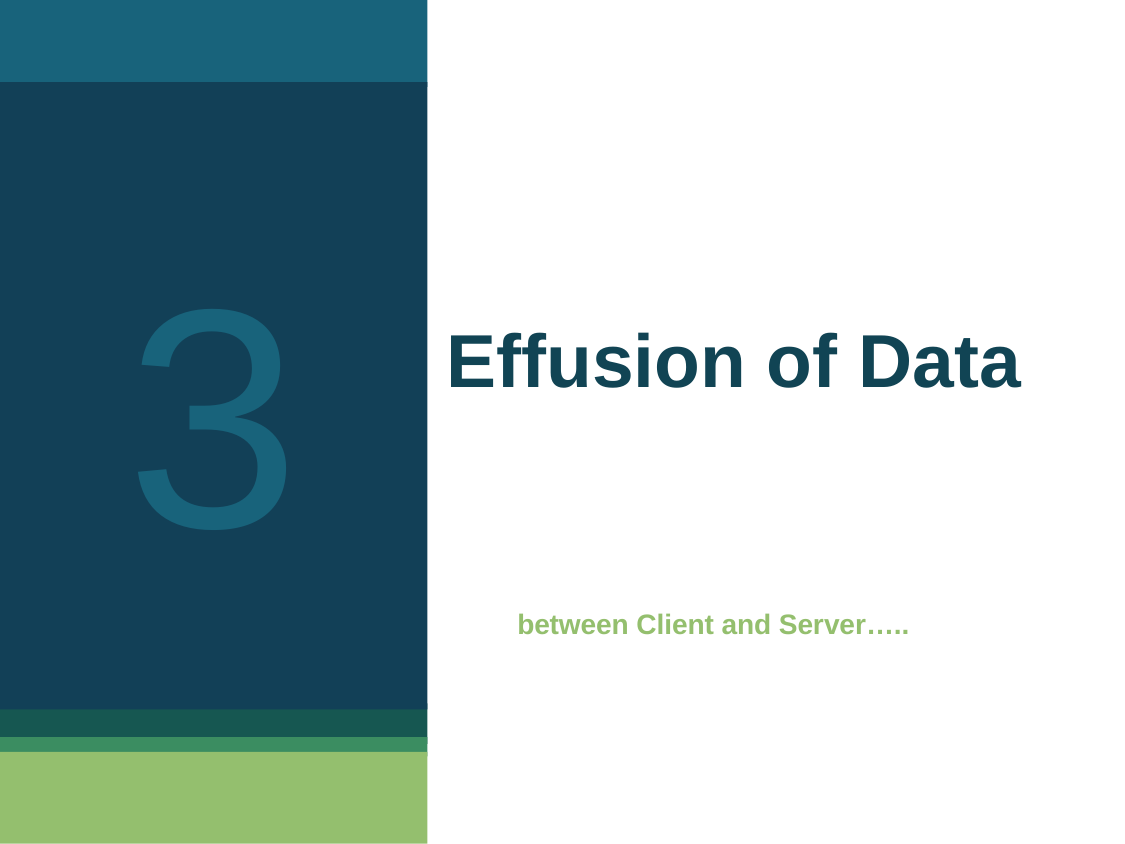

3
# Effusion of Data
between Client and Server…..